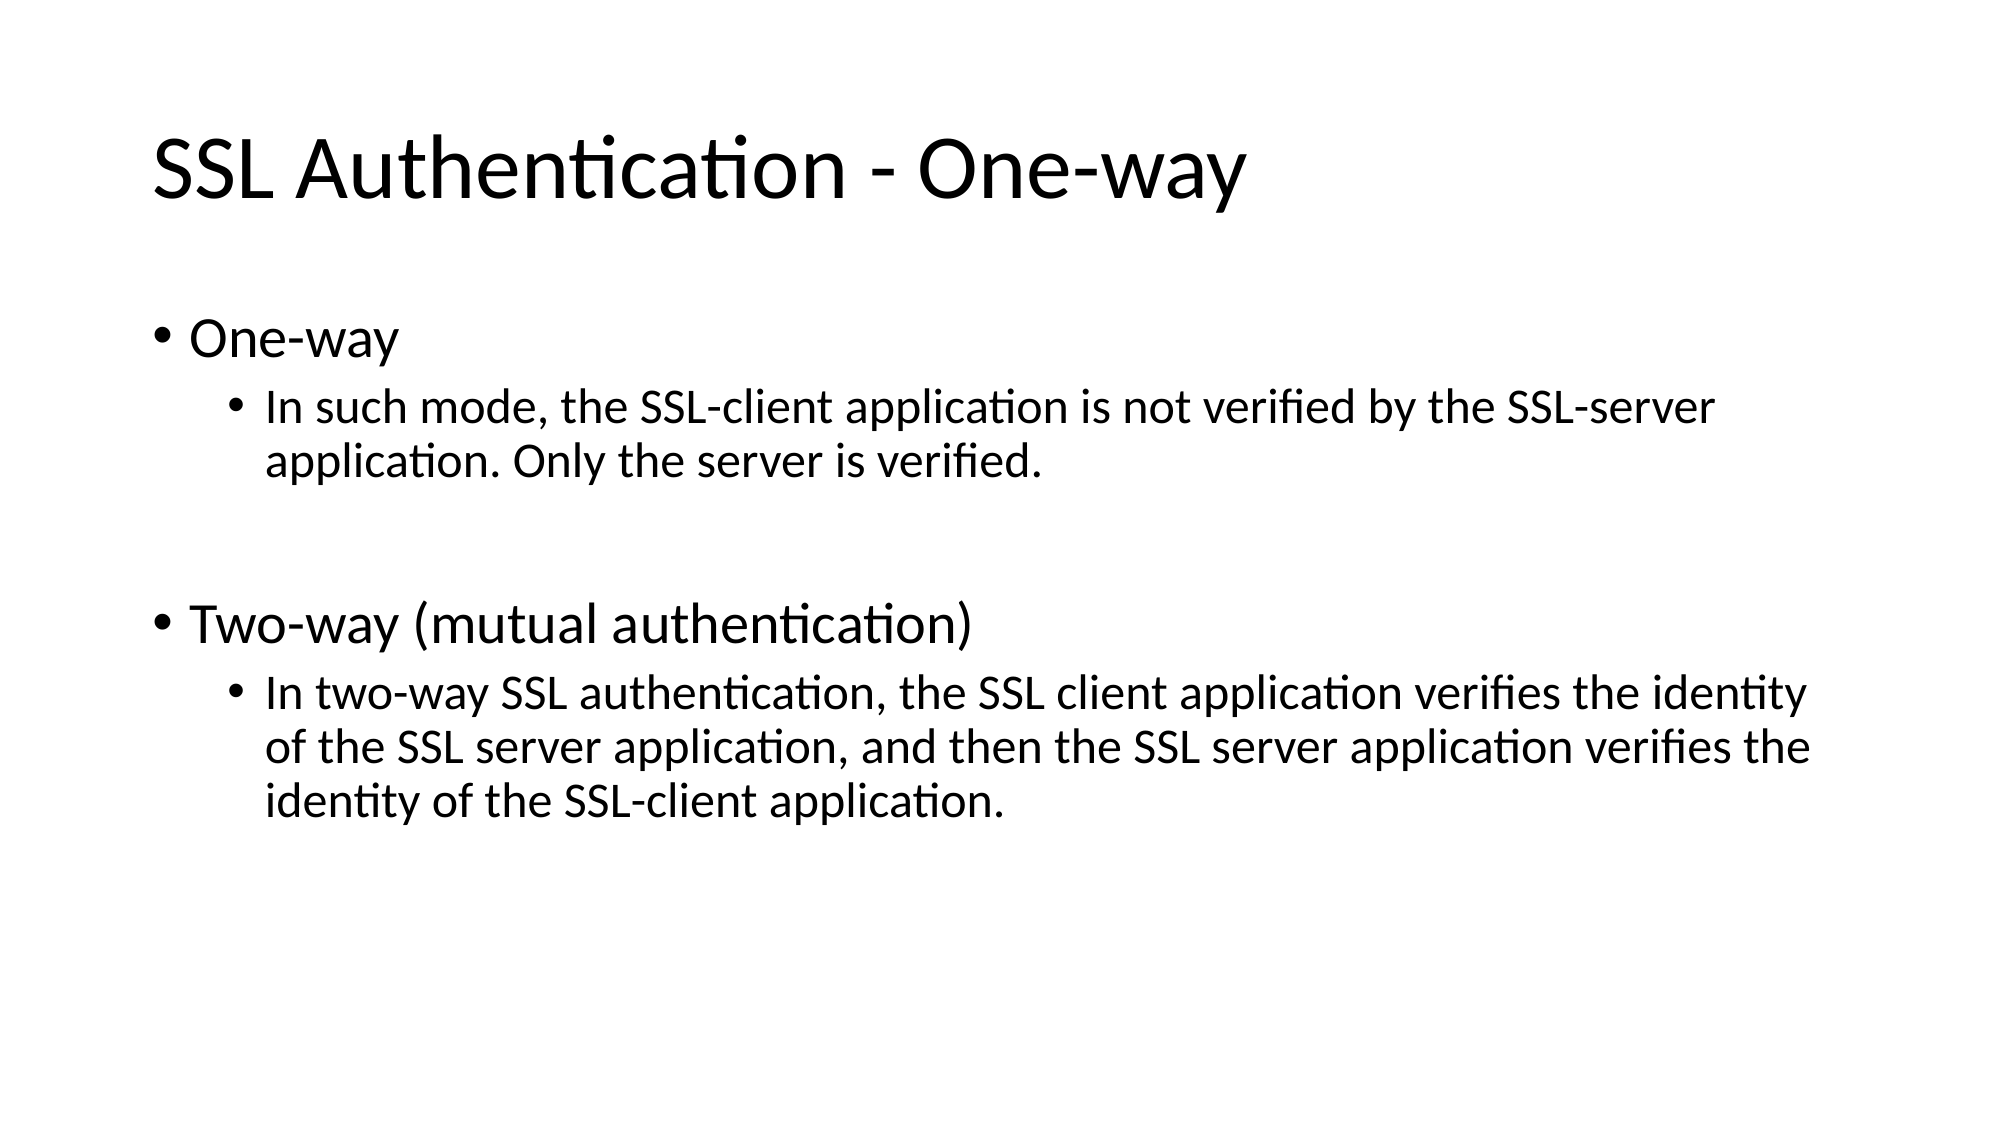

# SSL Authentication - One-way
One-way
In such mode, the SSL-client application is not verified by the SSL-server application. Only the server is verified.

Two-way (mutual authentication)
In two-way SSL authentication, the SSL client application verifies the identity of the SSL server application, and then the SSL server application verifies the identity of the SSL-client application.